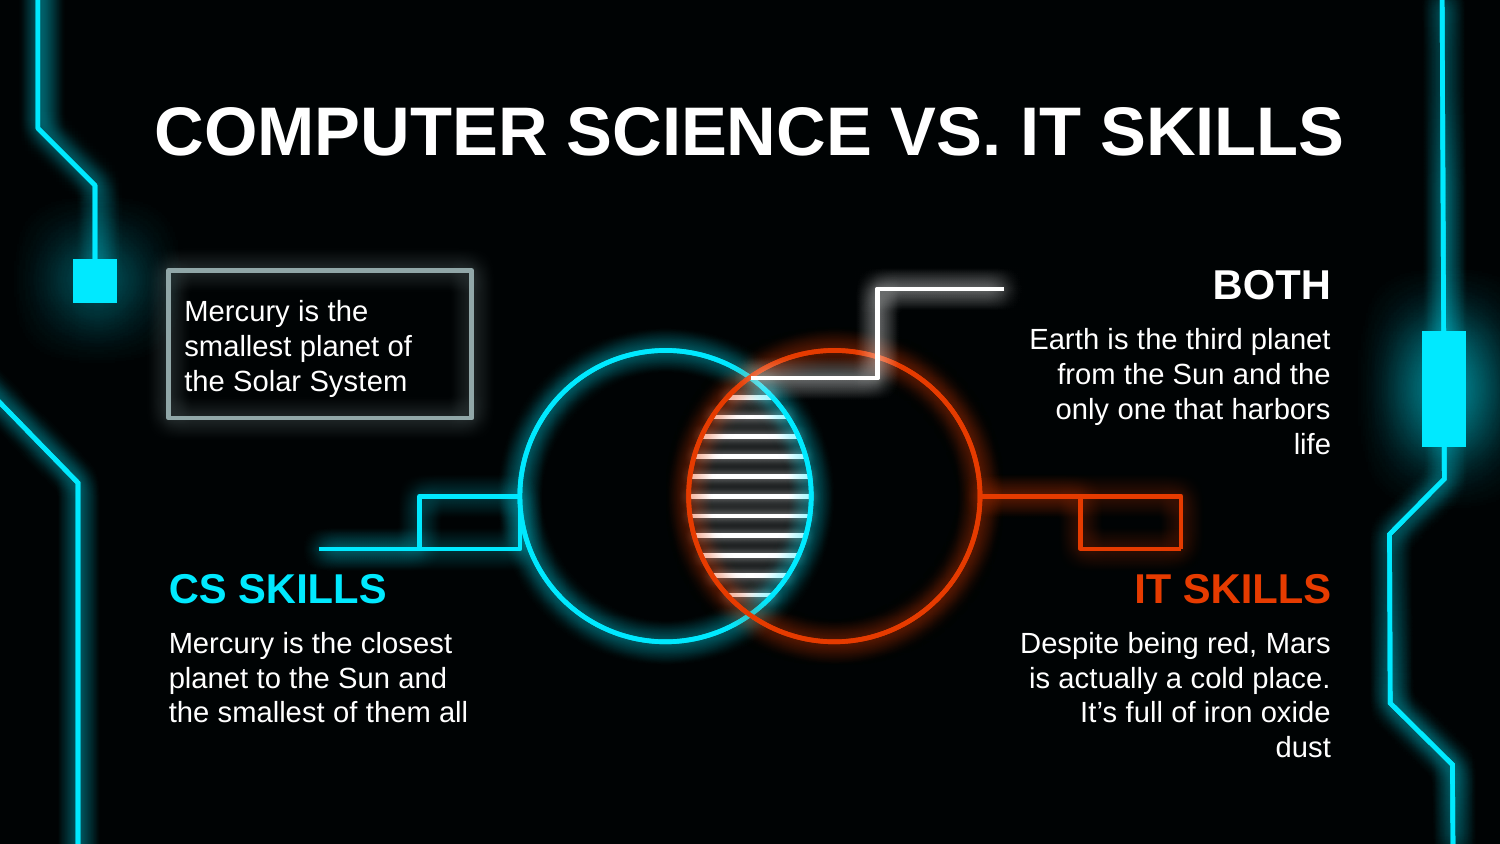

# COMPUTER SCIENCE VS. IT SKILLS
BOTH

Mercury is the smallest planet of the Solar System

Earth is the third planet from the Sun and the only one that harbors life
CS SKILLS
IT SKILLS
Mercury is the closest planet to the Sun and the smallest of them all
Despite being red, Mars is actually a cold place. It’s full of iron oxide dust